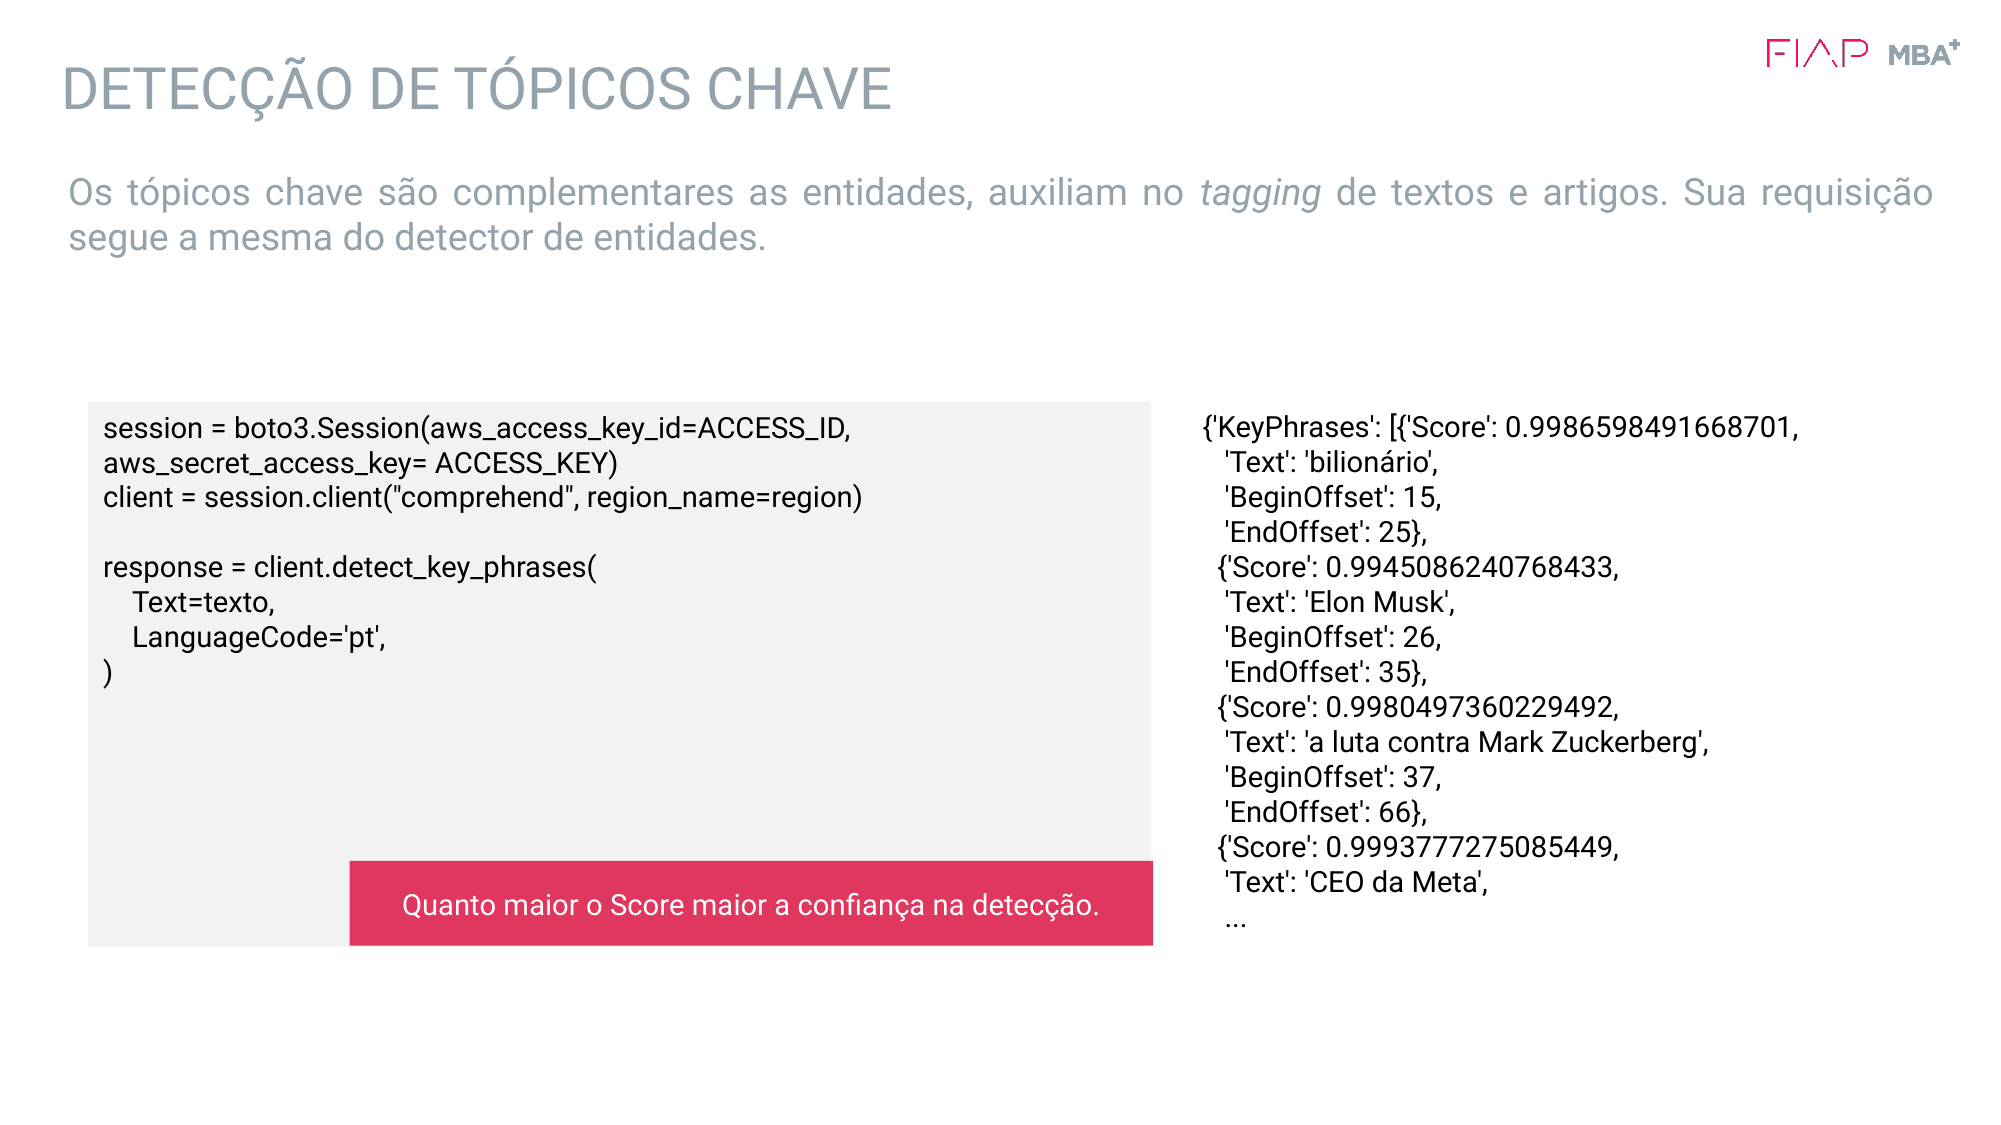

# DETECÇÃO DE TÓPICOS CHAVE
Os tópicos chave são complementares as entidades, auxiliam no tagging de textos e artigos. Sua requisição segue a mesma do detector de entidades.
{'KeyPhrases': [{'Score': 0.9986598491668701,
   'Text': 'bilionário',
   'BeginOffset': 15,
   'EndOffset': 25},
  {'Score': 0.9945086240768433,
   'Text': 'Elon Musk',
   'BeginOffset': 26,
   'EndOffset': 35},
  {'Score': 0.9980497360229492,
   'Text': 'a luta contra Mark Zuckerberg',
   'BeginOffset': 37,
   'EndOffset': 66},
  {'Score': 0.9993777275085449,
   'Text': 'CEO da Meta',
   ...
session = boto3.Session(aws_access_key_id=ACCESS_ID, aws_secret_access_key= ACCESS_KEY)
client = session.client("comprehend", region_name=region)

response = client.detect_key_phrases(
    Text=texto,
    LanguageCode='pt',
)

Quanto maior o Score maior a confiança na detecção.